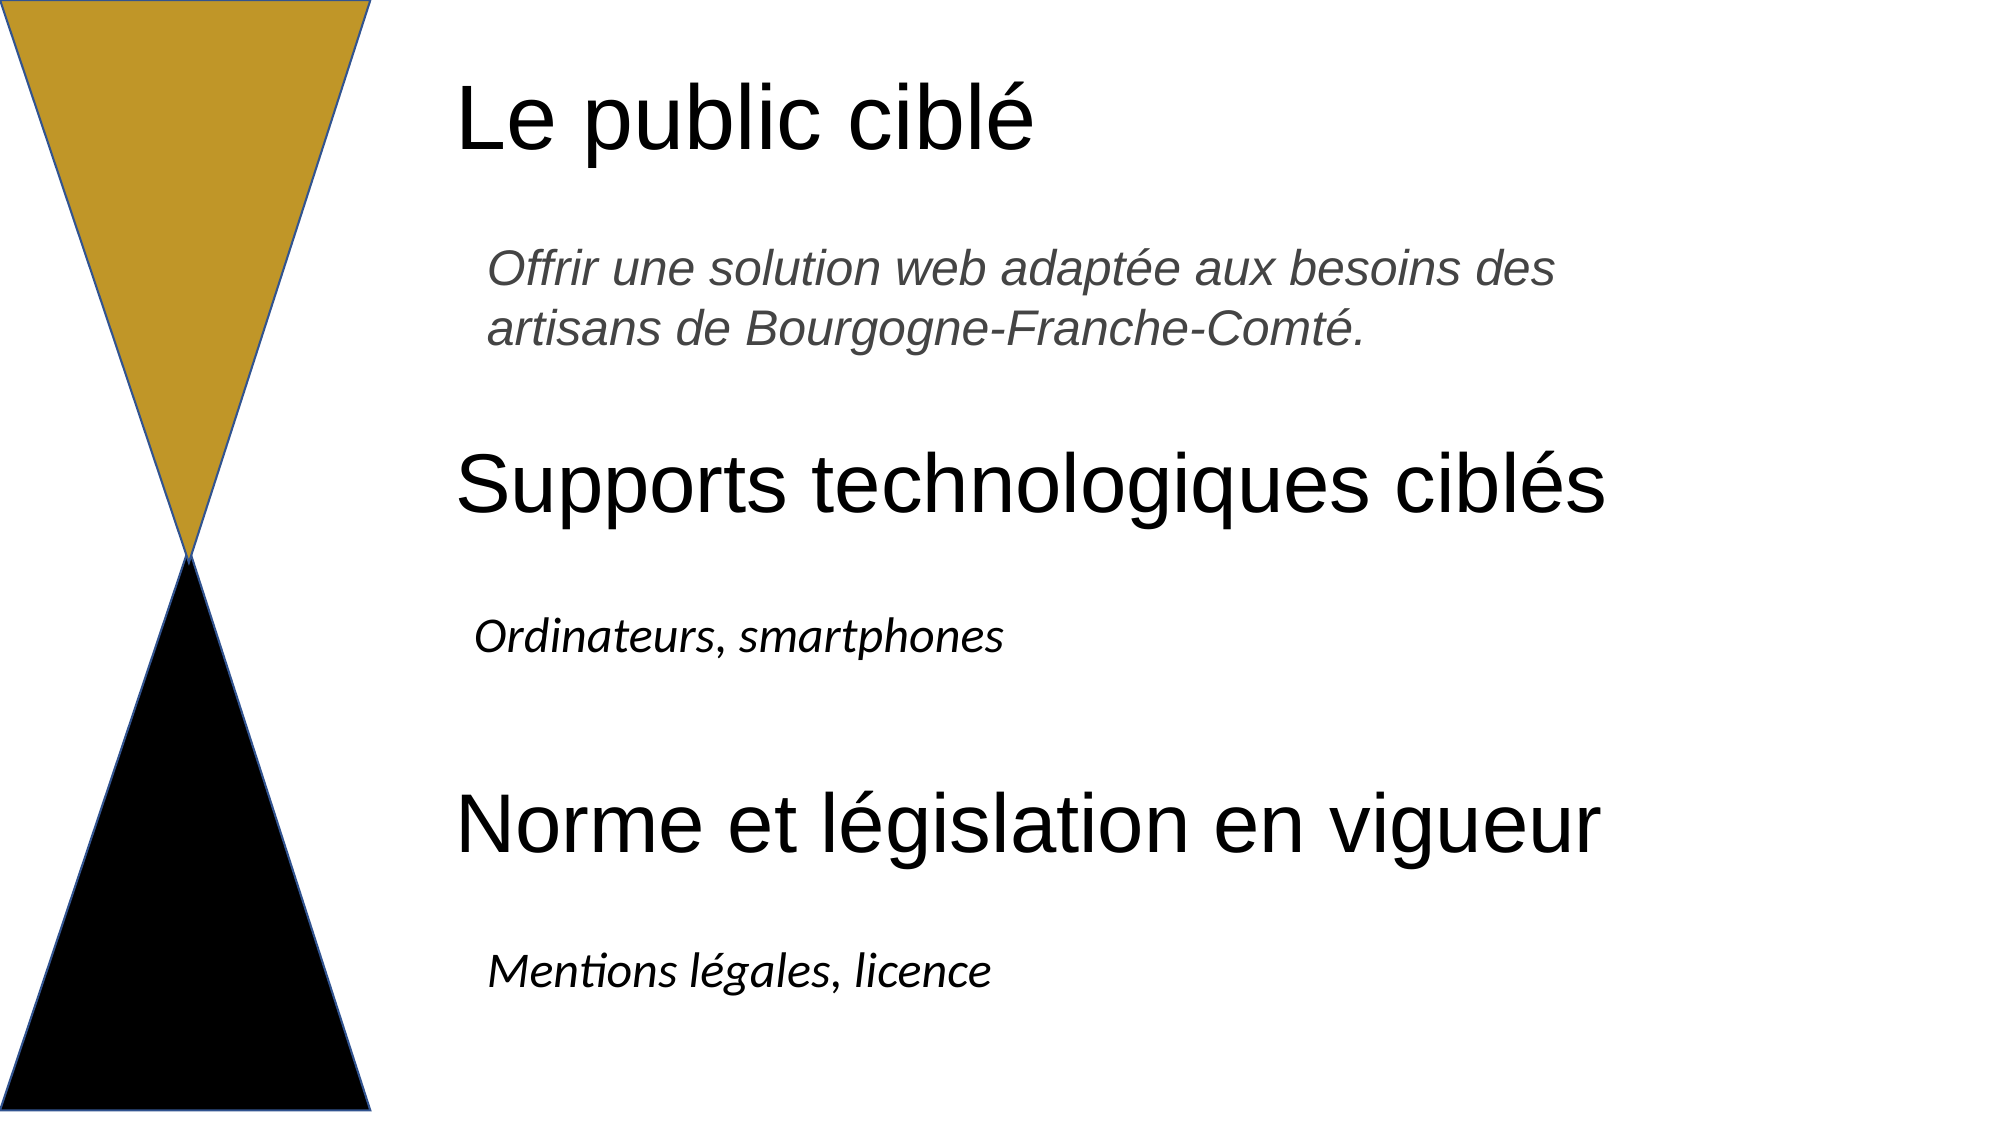

Le public ciblé
Offrir une solution web adaptée aux besoins des artisans de Bourgogne-Franche-Comté.
Supports technologiques ciblés

Ordinateurs, smartphones
Norme et législation en vigueur
Mentions légales, licence